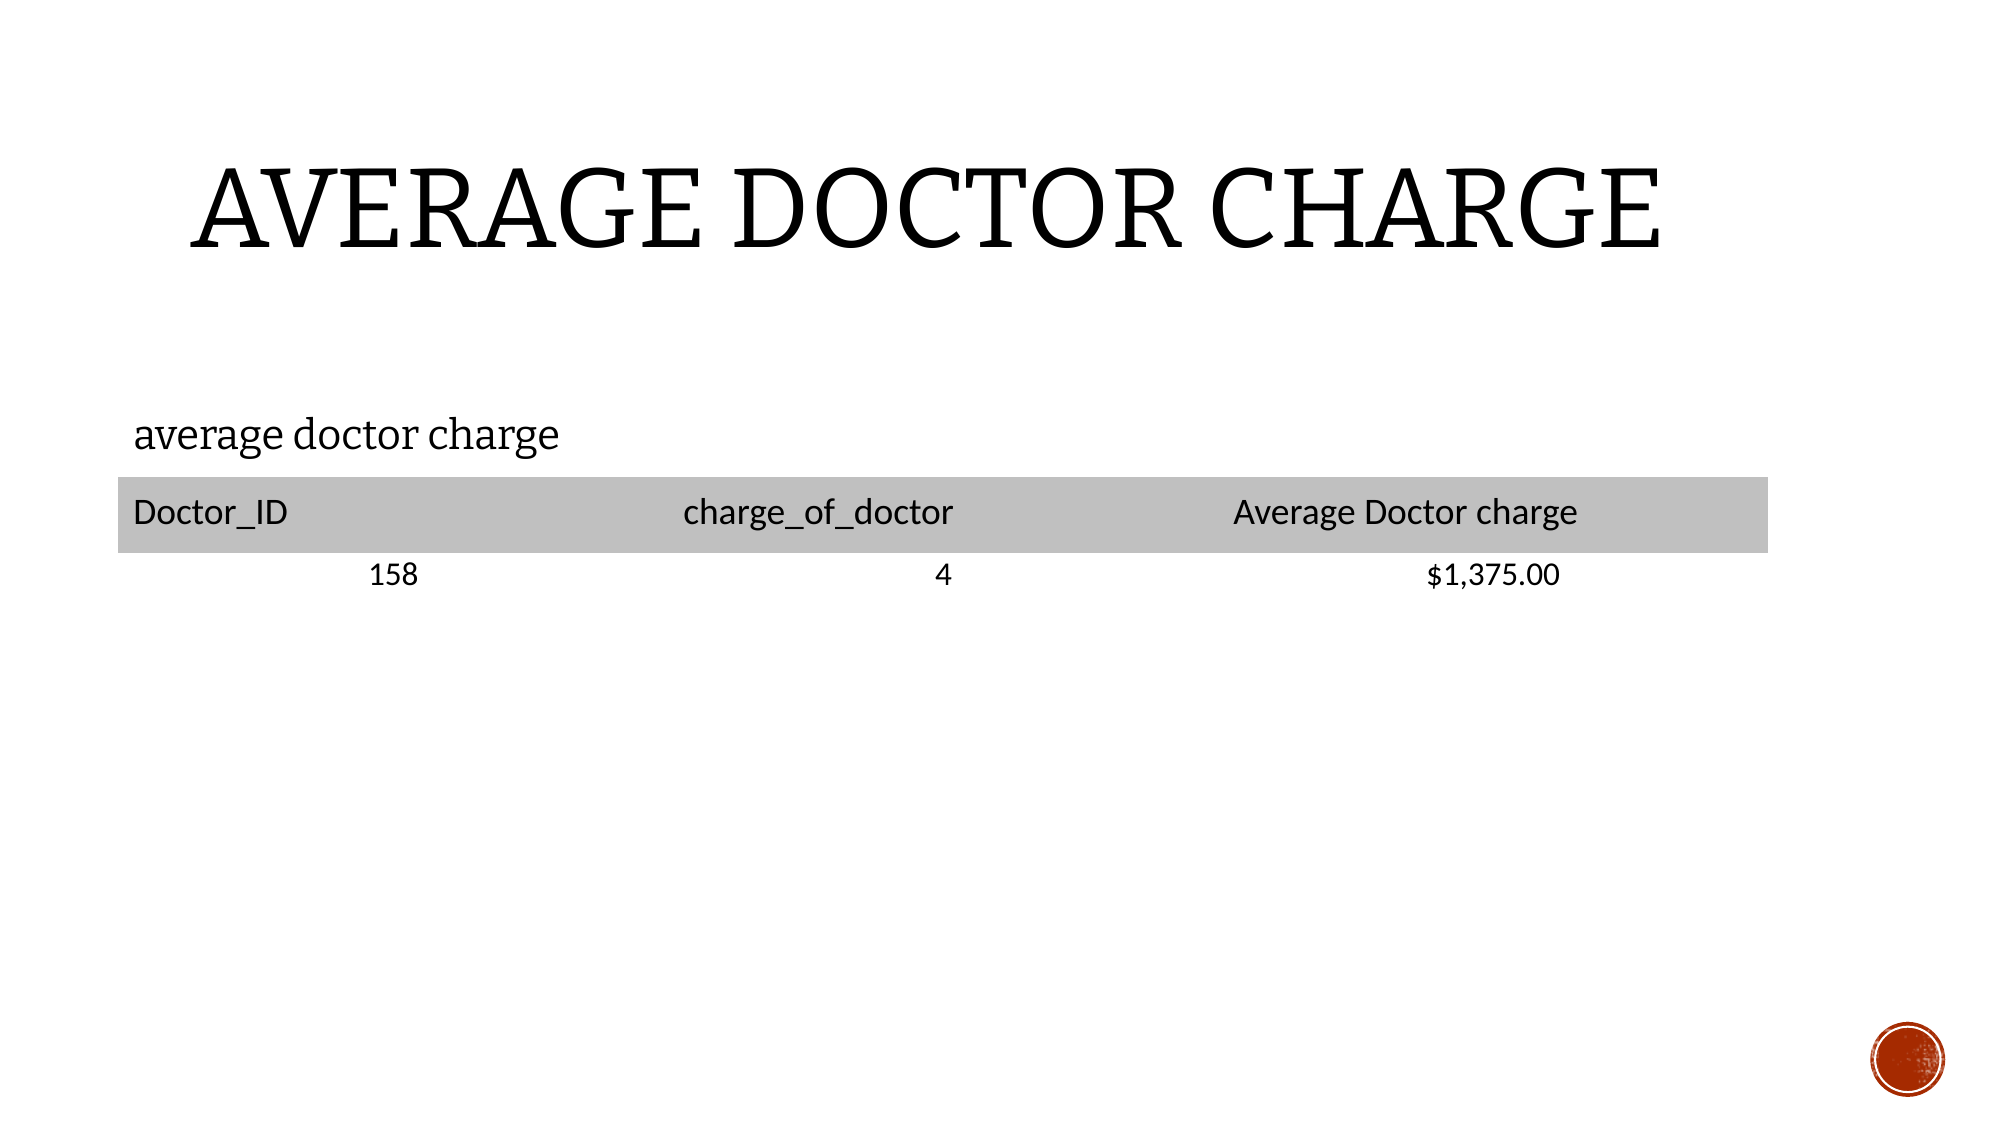

# Average Doctor Charge
| average doctor charge |  |  |
| --- | --- | --- |
| Doctor\_ID | charge\_of\_doctor | Average Doctor charge |
| 158 | 4 | $1,375.00 |